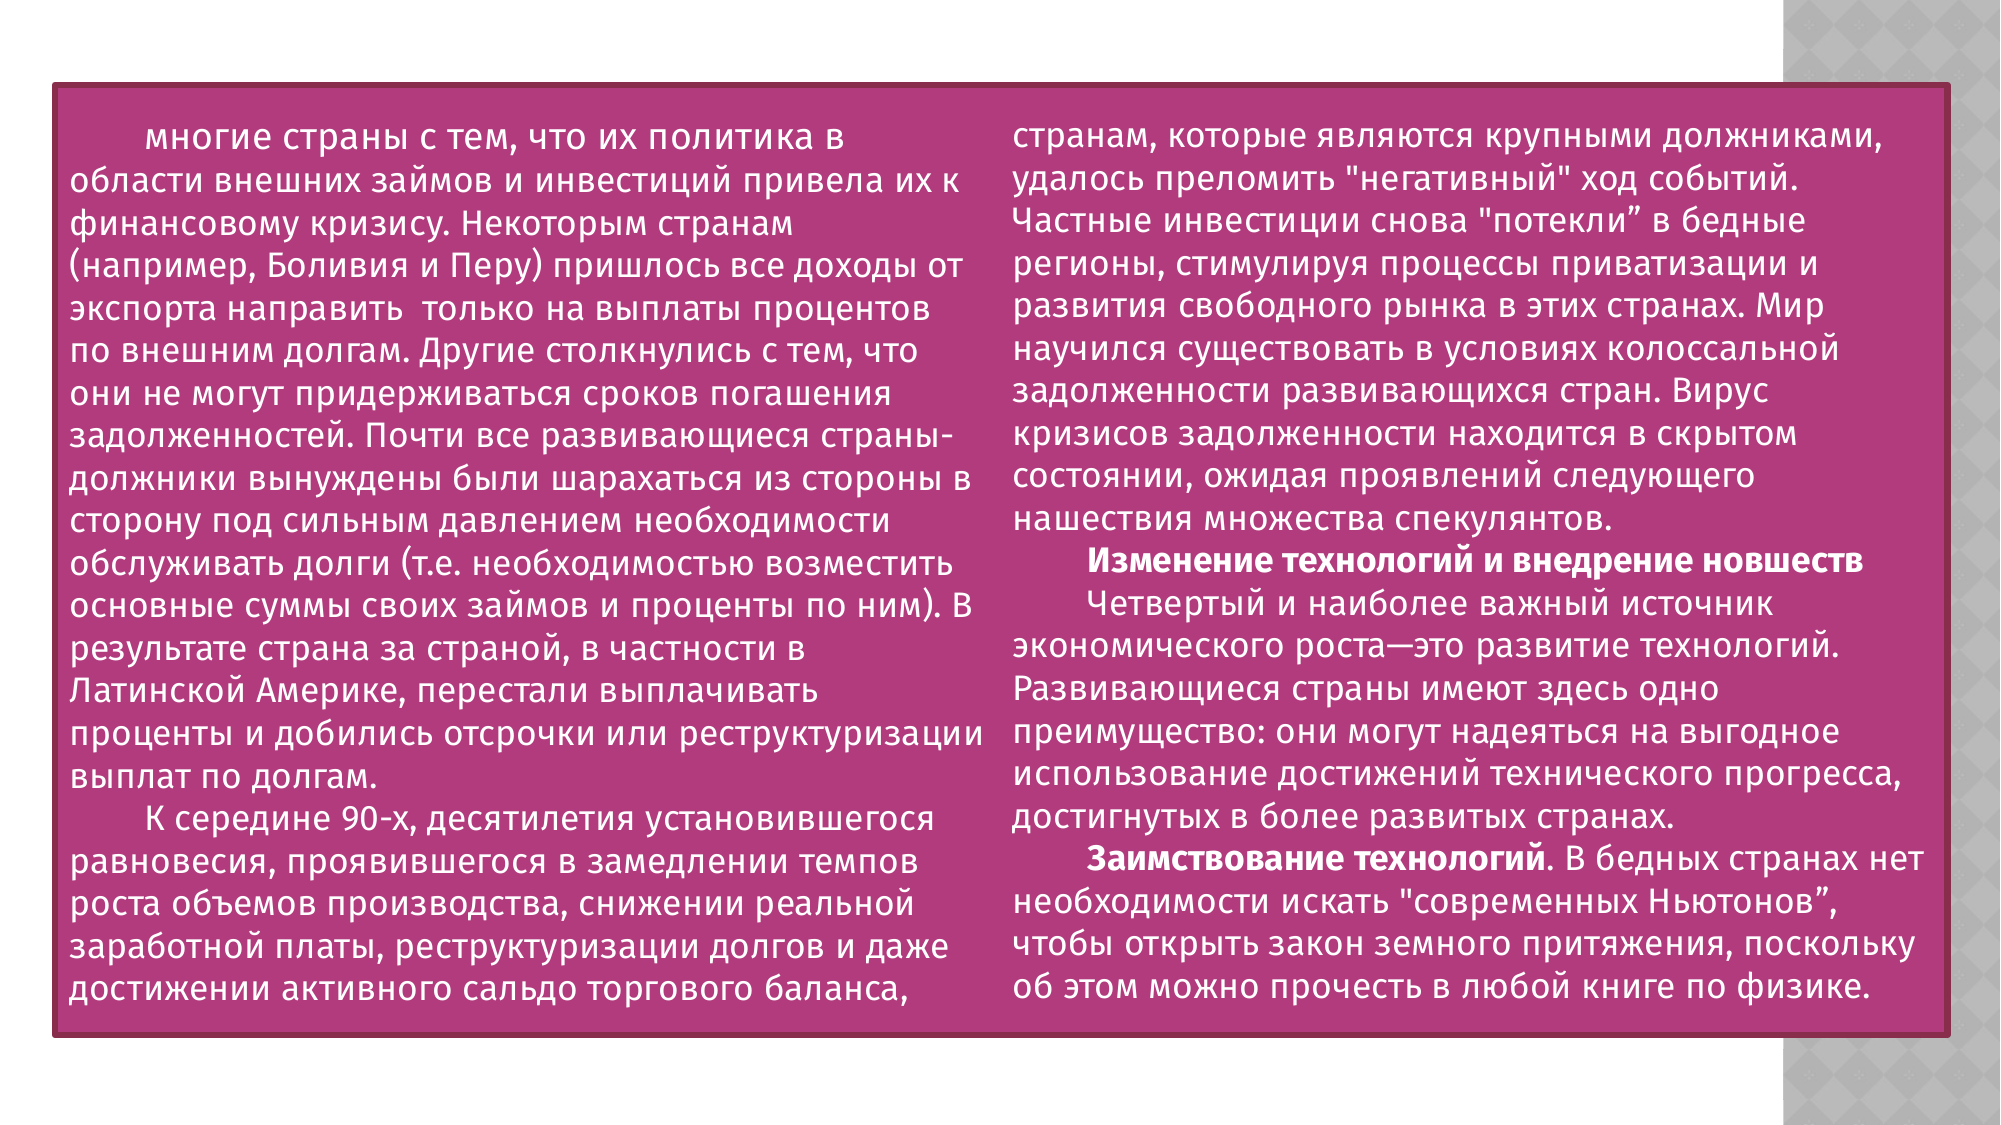

многие страны с тем, что их политика в области внешних займов и инвестиций привела их к финансовому кризису. Некоторым странам (например, Боливия и Перу) пришлось все доходы от экспорта направить  только на выплаты процентов  по внешним долгам. Другие столкнулись с тем, что они не могут придерживаться сроков погашения задолженностей. Почти все развивающиеся страны-должники вынуждены были шарахаться из стороны в сторону под сильным давлением необходимости обслуживать долги (т.е. необходимостью возместить основные суммы своих займов и проценты по ним). В результате страна за страной, в частности в Латинской Америке, перестали выплачивать проценты и добились отсрочки или реструктуризации выплат по долгам.
К середине 90-х, десятилетия установившегося равновесия, проявившегося в замедлении темпов роста объемов производства, снижении реальной заработной платы, реструктуризации долгов и даже достижении активного сальдо торгового баланса, странам, которые являются крупными должниками, удалось преломить "негативный" ход событий. Частные инвестиции снова "потекли” в бедные регионы, стимулируя процессы приватизации и развития свободного рынка в этих странах. Мир научился существовать в условиях колоссальной задолженности развивающихся стран. Вирус кризисов задолженности находится в скрытом состоянии, ожидая проявлений следующего нашествия множества спекулянтов.
Изменение технологий и внедрение новшеств
Четвертый и наиболее важный источник экономического роста—это развитие технологий. Развивающиеся страны имеют здесь одно преимущество: они могут надеяться на выгодное использование достижений технического прогресса, достигнутых в более развитых странах.
Заимствование технологий. В бедных странах нет необходимости искать "современных Ньютонов”, чтобы открыть закон земного притяжения, поскольку об этом можно прочесть в любой книге по физике.